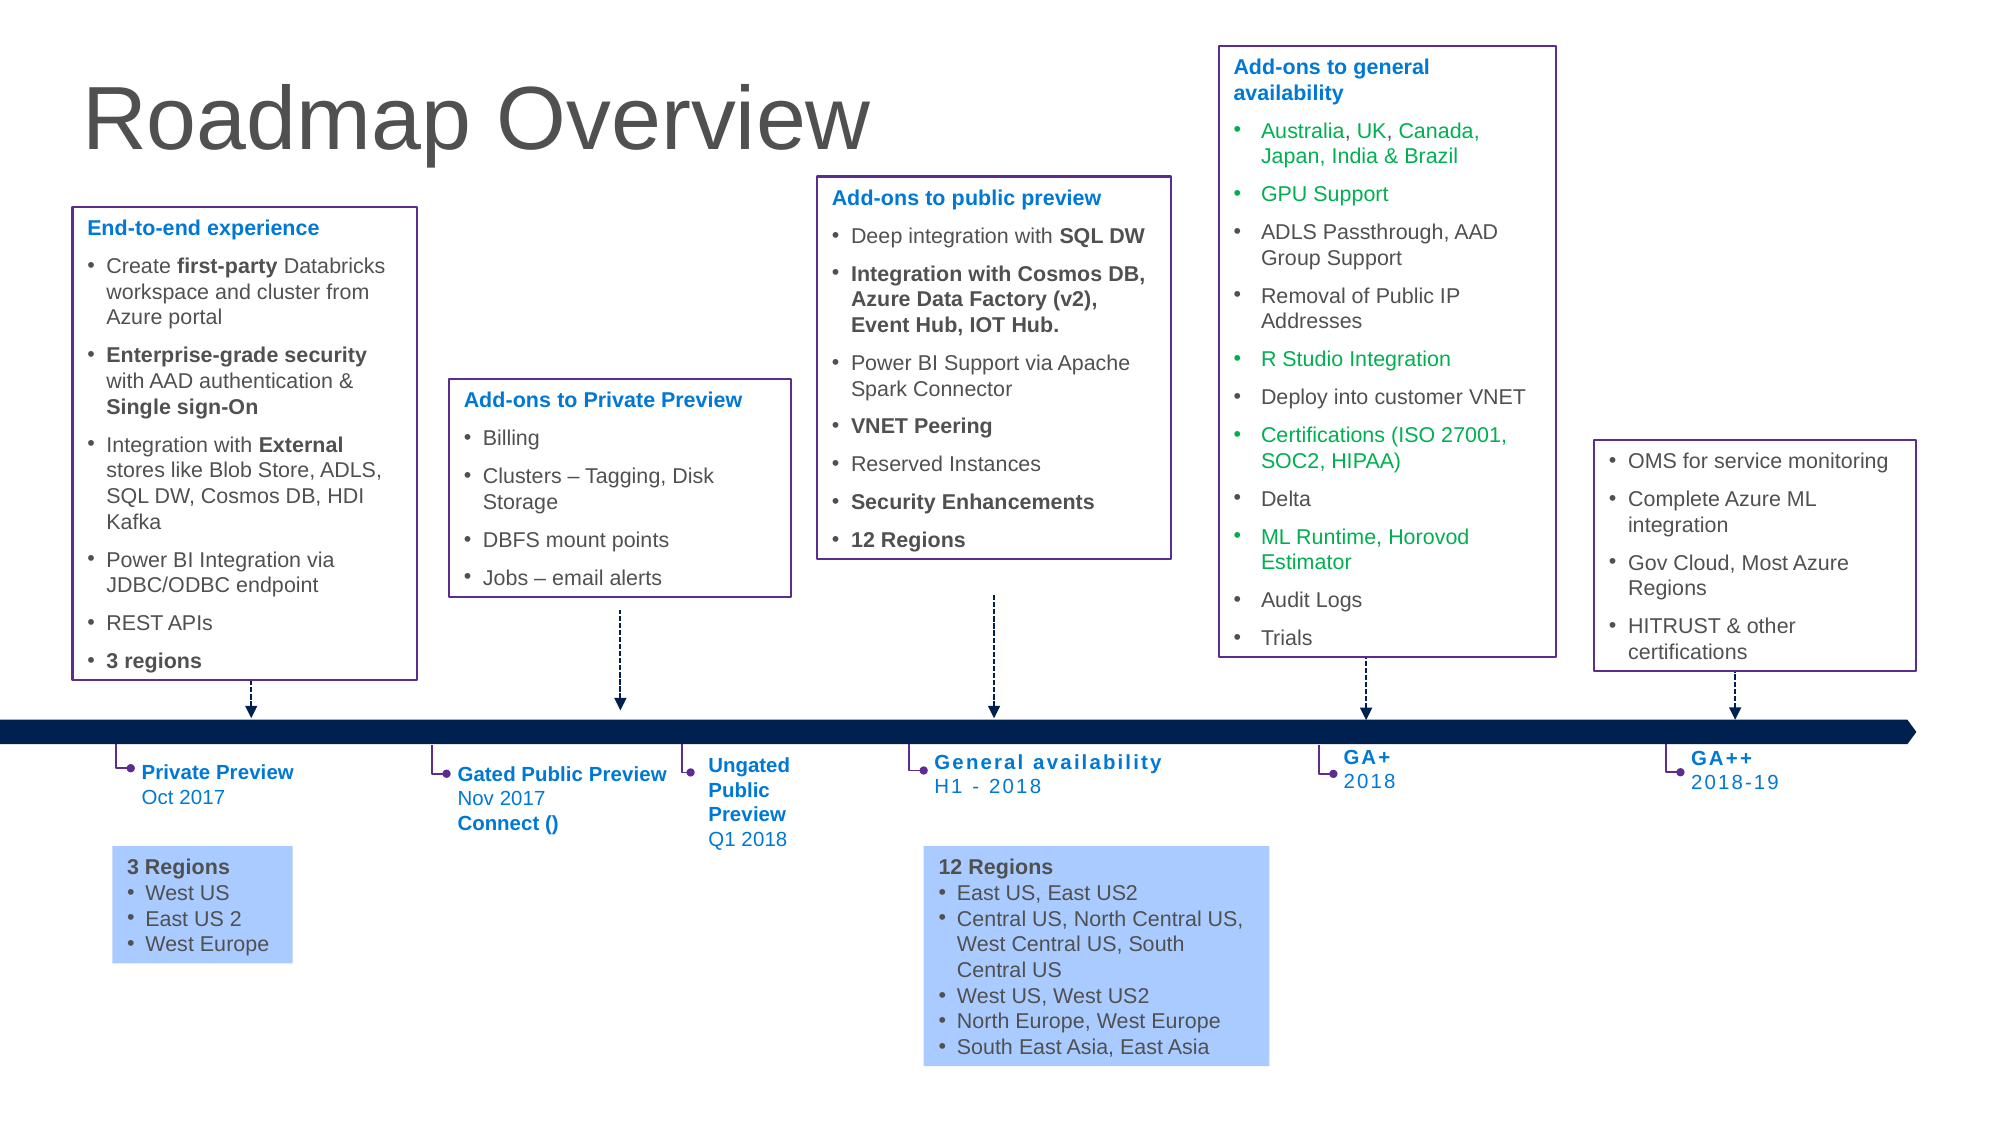

Add-ons to general availability
Australia, UK, Canada, Japan, India & Brazil
GPU Support
ADLS Passthrough, AAD Group Support
Removal of Public IP Addresses
R Studio Integration
Deploy into customer VNET
Certifications (ISO 27001, SOC2, HIPAA)
Delta
ML Runtime, Horovod Estimator
Audit Logs
Trials
Roadmap Overview
Add-ons to public preview
Deep integration with SQL DW
Integration with Cosmos DB, Azure Data Factory (v2), Event Hub, IOT Hub.
Power BI Support via Apache Spark Connector
VNET Peering
Reserved Instances
Security Enhancements
12 Regions
End-to-end experience
Create first-party Databricks workspace and cluster from Azure portal
Enterprise-grade security with AAD authentication & Single sign-On
Integration with External stores like Blob Store, ADLS, SQL DW, Cosmos DB, HDI Kafka
Power BI Integration via JDBC/ODBC endpoint
REST APIs
3 regions
Add-ons to Private Preview
Billing
Clusters – Tagging, Disk Storage
DBFS mount points
Jobs – email alerts
OMS for service monitoring
Complete Azure ML integration
Gov Cloud, Most Azure Regions
HITRUST & other certifications

GA+
2018

GA++
2018-19

General availability
H1 - 2018
Ungated  Public Preview
Q1 2018
Private Preview
Oct 2017
Gated Public Preview
Nov 2017
Connect ()

3 Regions
West US
East US 2
West Europe
12 Regions
East US, East US2
Central US, North Central US, West Central US, South Central US
West US, West US2
North Europe, West Europe
South East Asia, East Asia